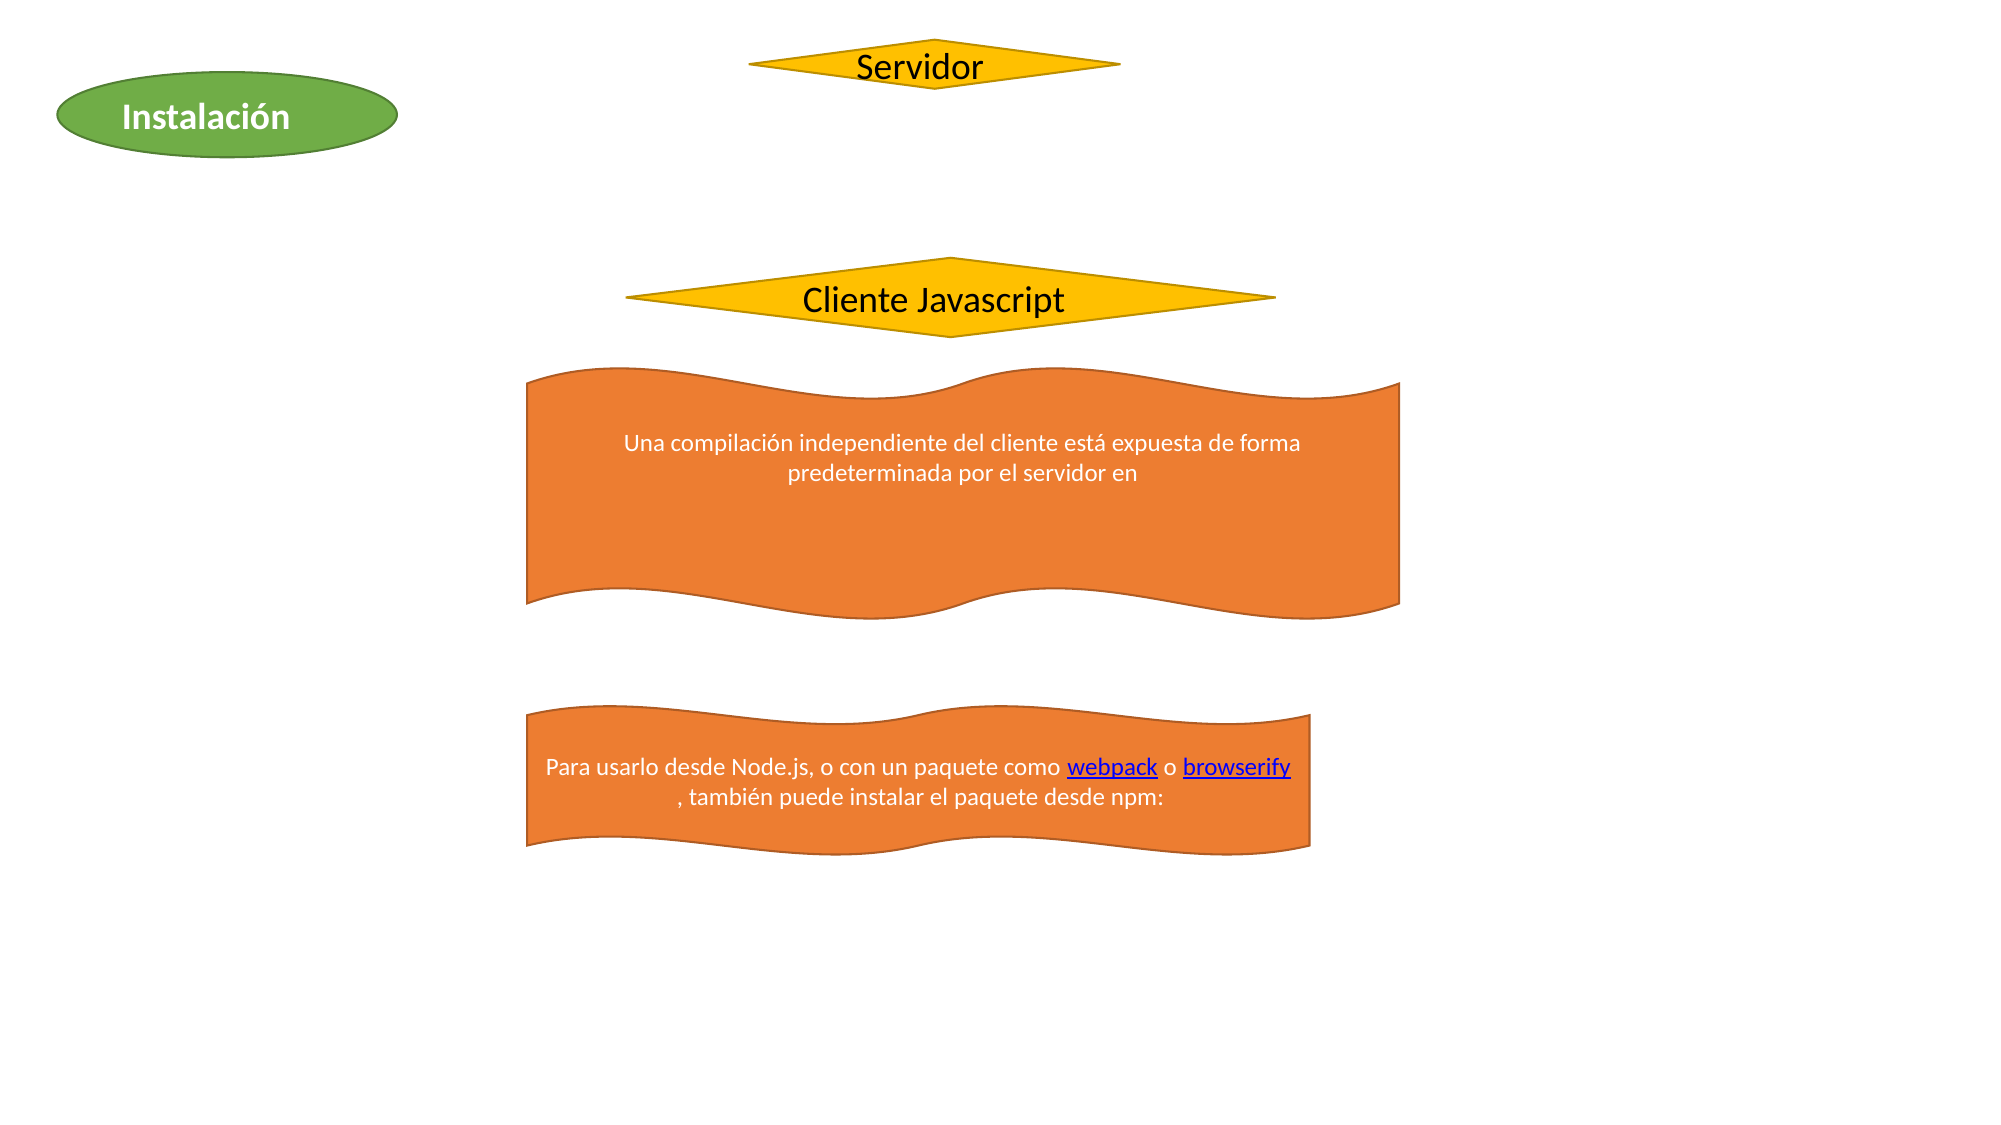

Servidor

Instalación
Cliente Javascript

Una compilación independiente del cliente está expuesta de forma predeterminada por el servidor en

Para usarlo desde Node.js, o con un paquete como webpack o browserify , también puede instalar el paquete desde npm: